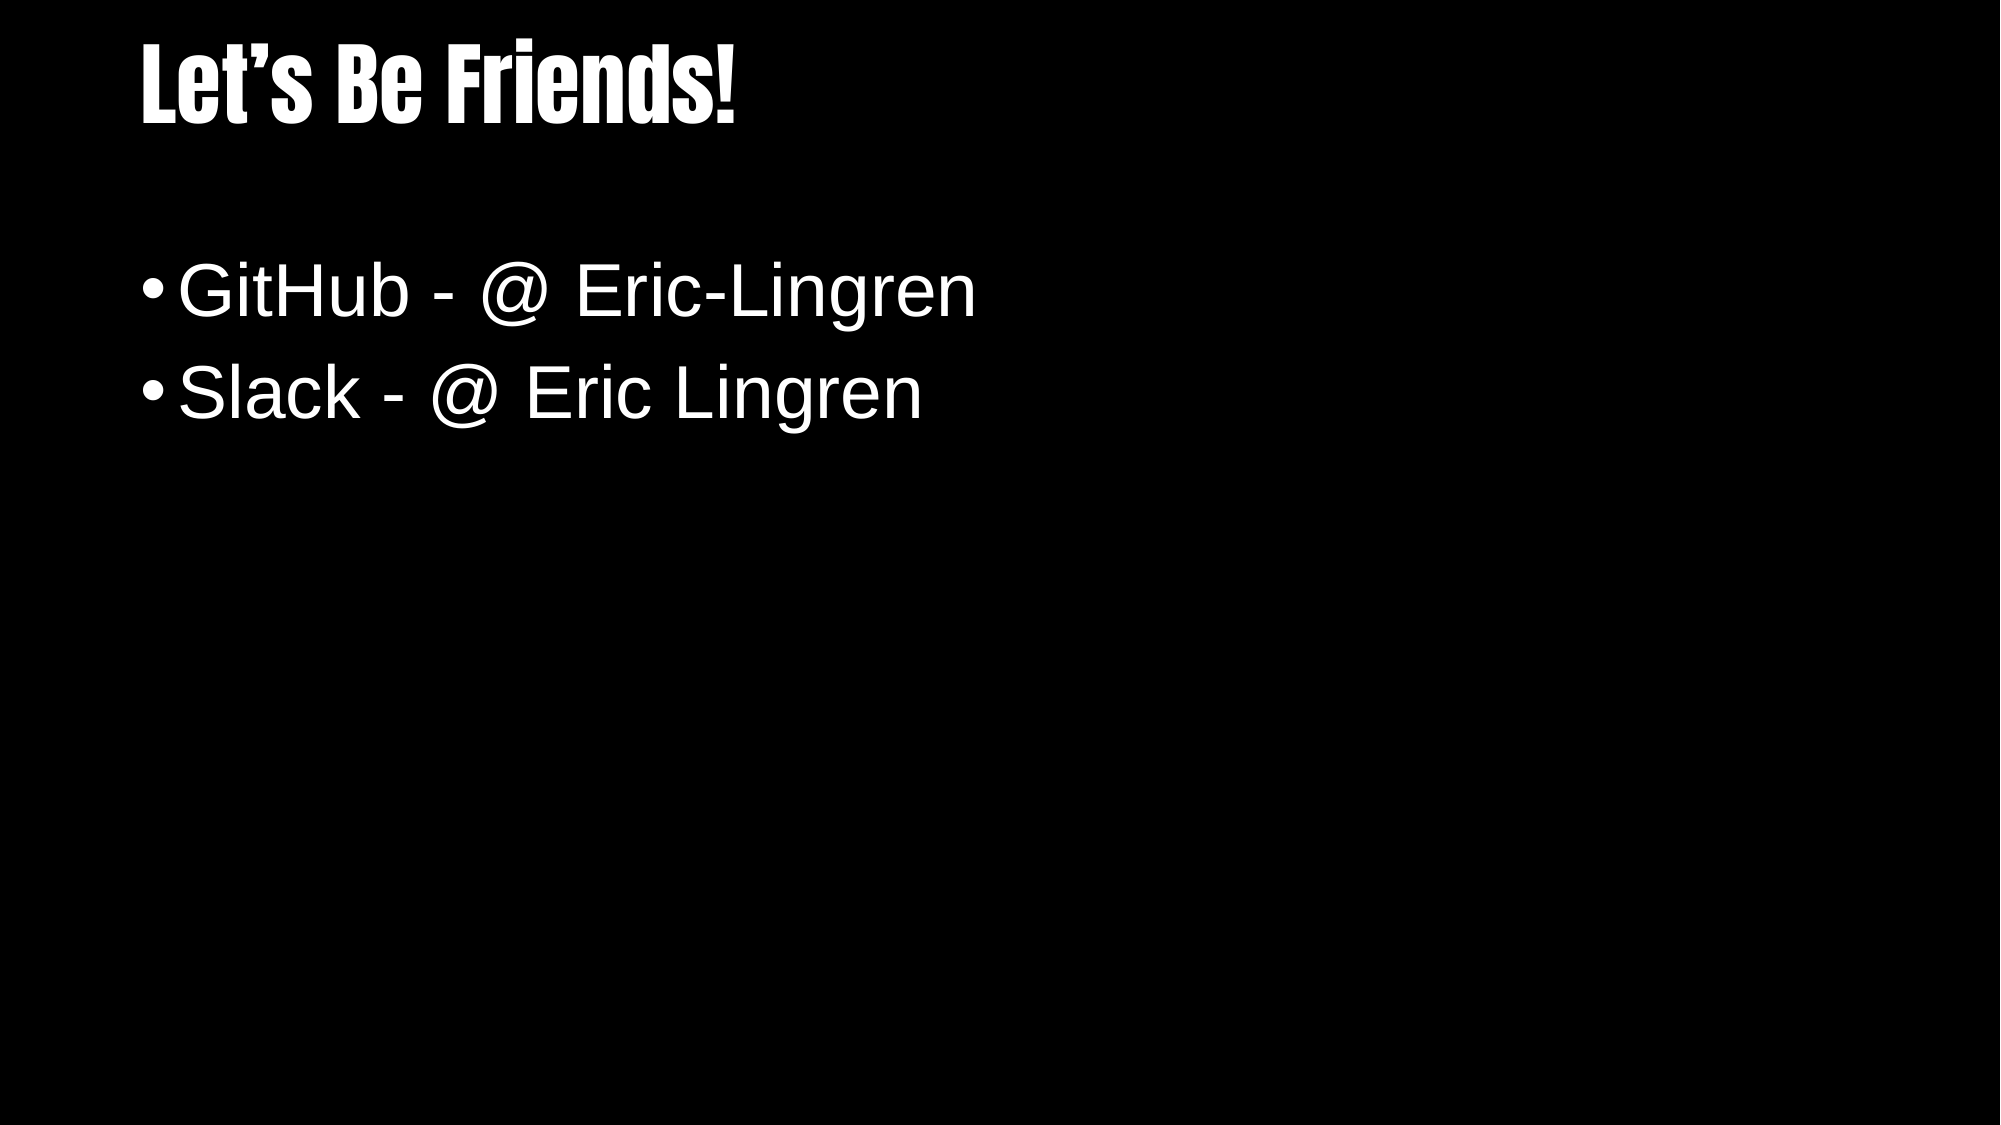

# Let’s Be Friends!
GitHub - @ Eric-Lingren
Slack - @ Eric Lingren